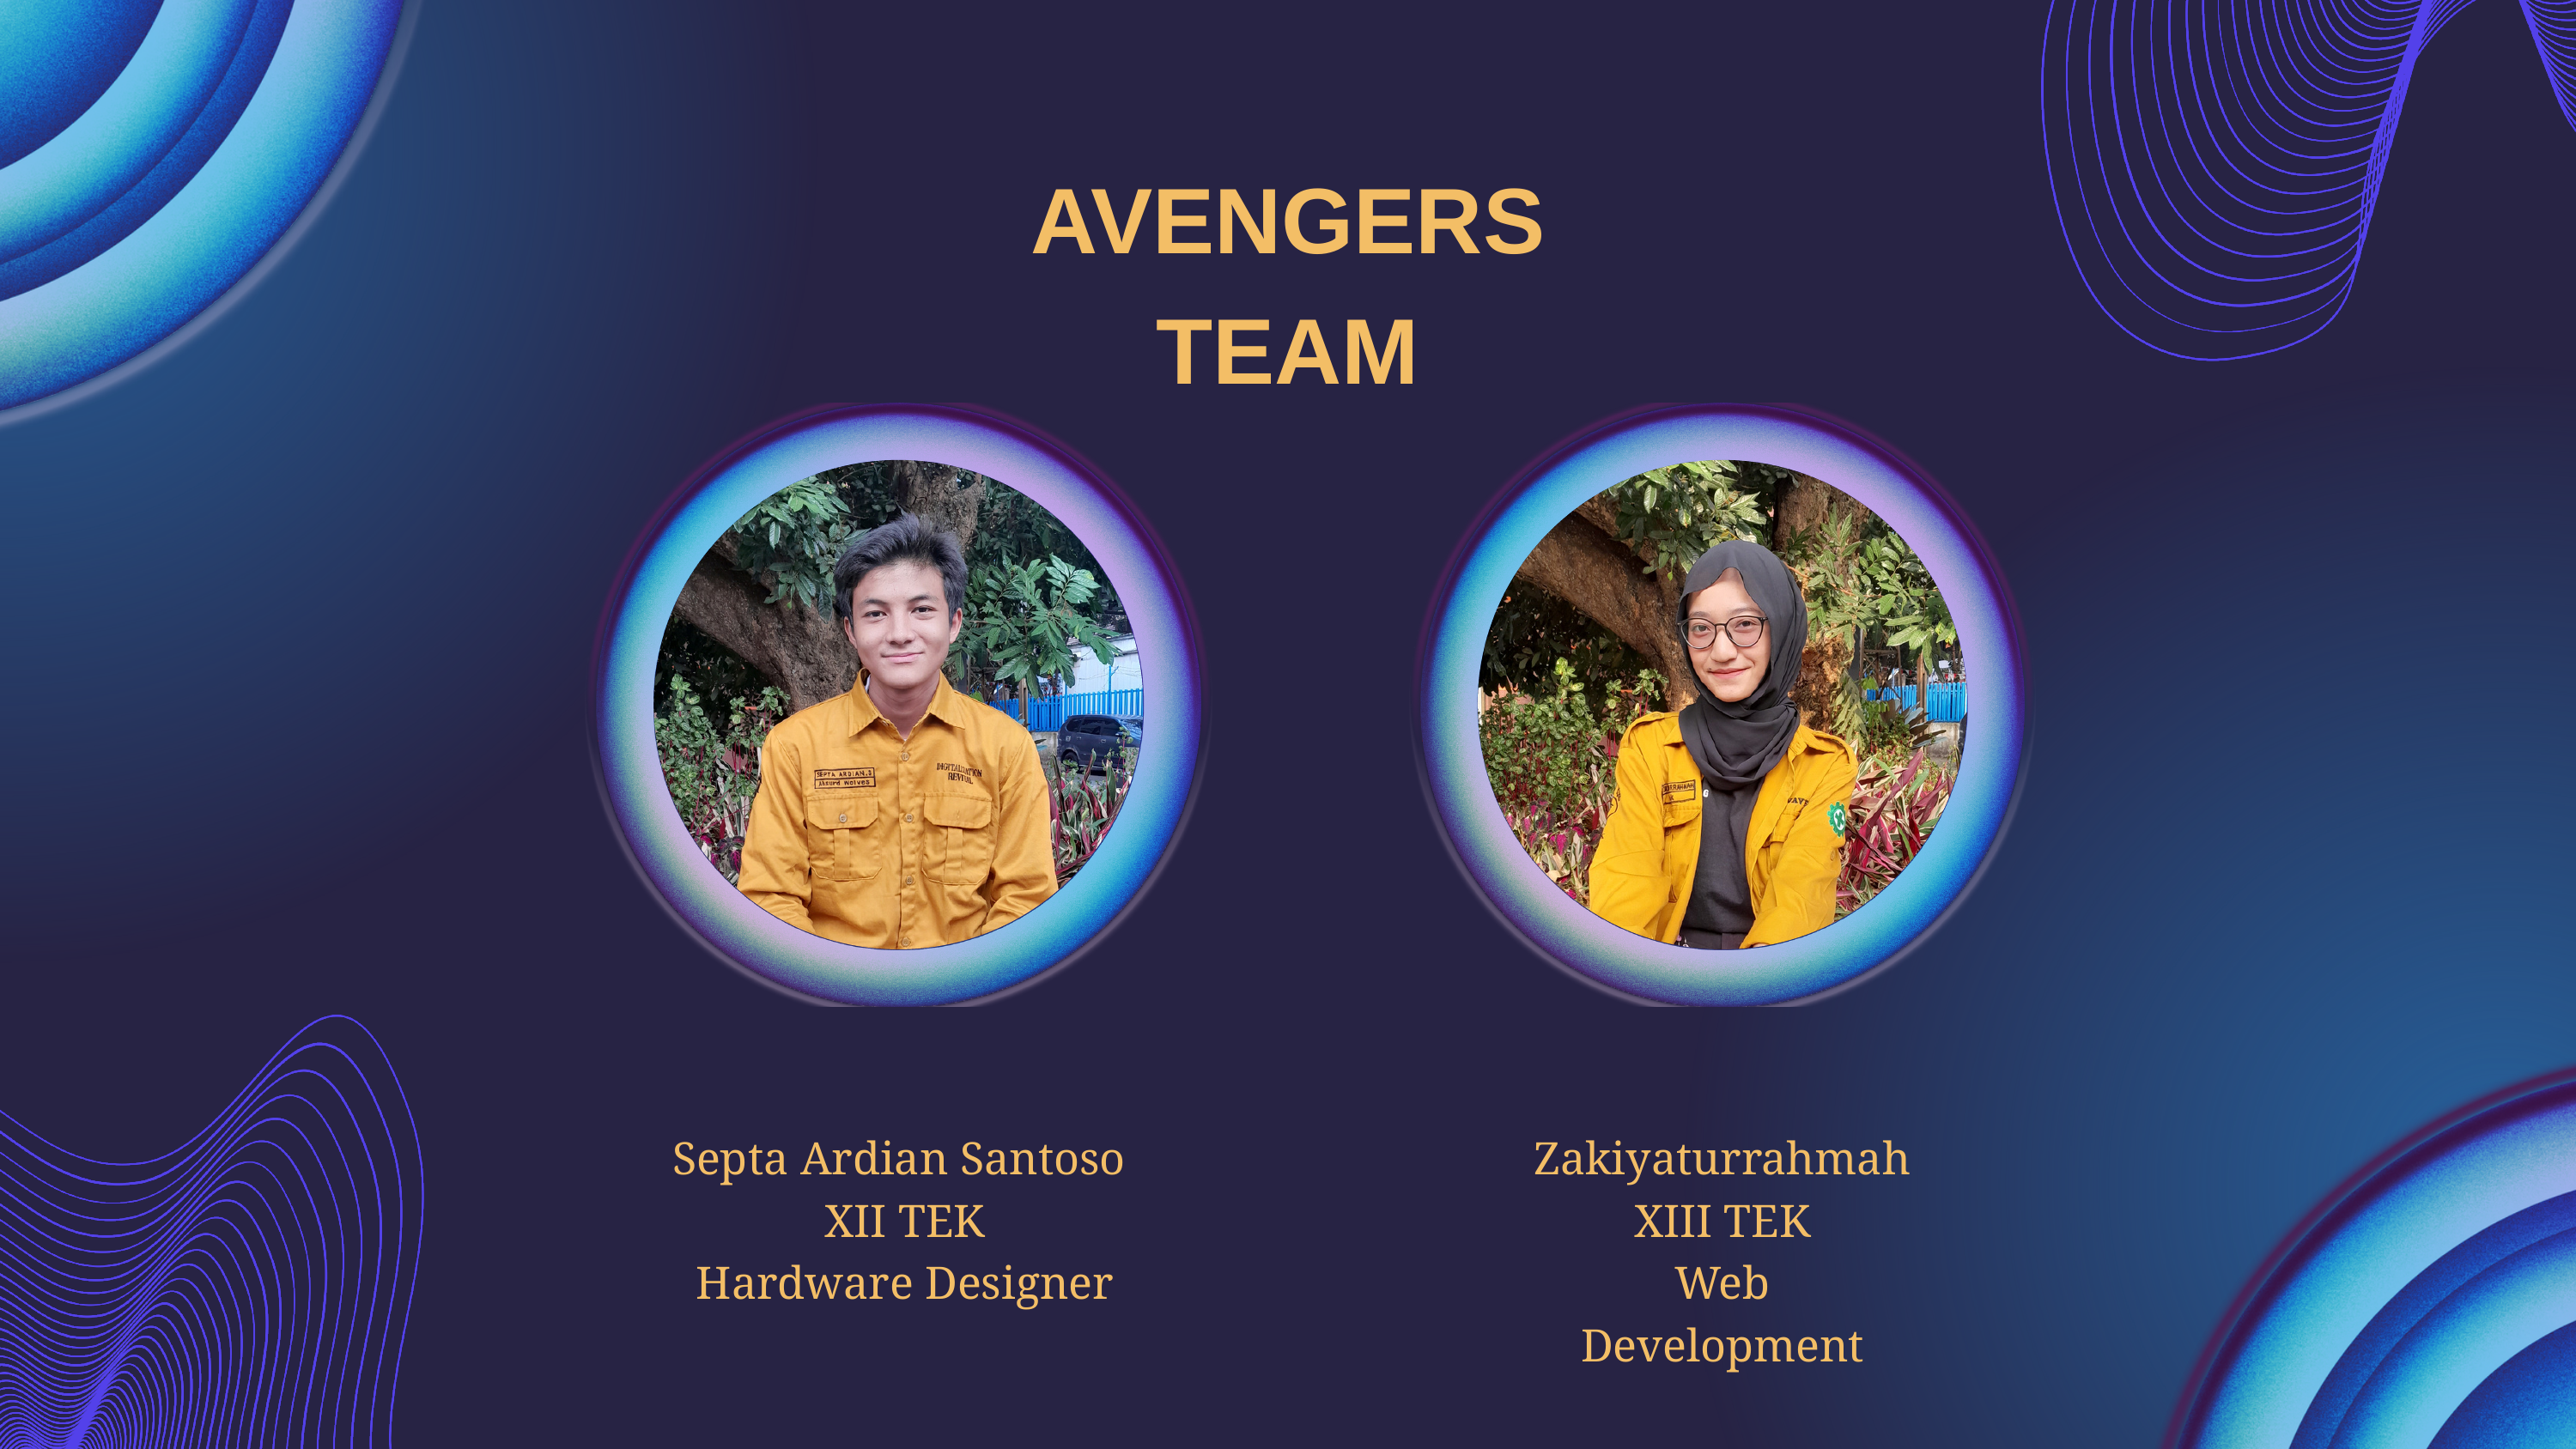

AVENGERS TEAM

Septa Ardian Santoso
XII TEK
Hardware Designer
Zakiyaturrahmah
XIII TEK
Web Development